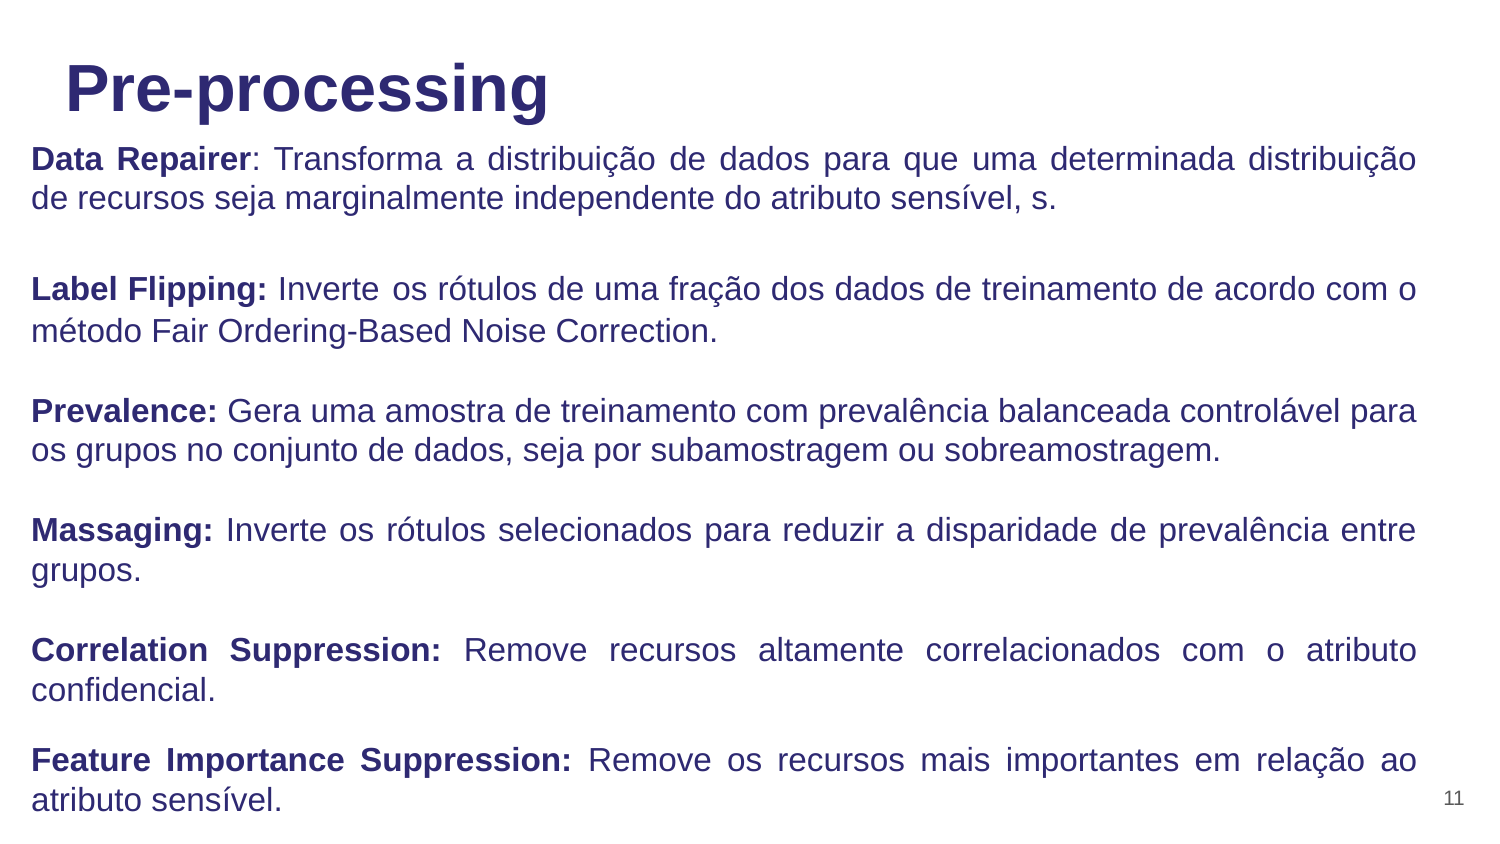

# Pre-processing
Data Repairer: Transforma a distribuição de dados para que uma determinada distribuição de recursos seja marginalmente independente do atributo sensível, s.

Label Flipping: Inverte os rótulos de uma fração dos dados de treinamento de acordo com o método Fair Ordering-Based Noise Correction.

Prevalence: Gera uma amostra de treinamento com prevalência balanceada controlável para os grupos no conjunto de dados, seja por subamostragem ou sobreamostragem.

Massaging: Inverte os rótulos selecionados para reduzir a disparidade de prevalência entre grupos.

Correlation Suppression: Remove recursos altamente correlacionados com o atributo confidencial.

Feature Importance Suppression: Remove os recursos mais importantes em relação ao atributo sensível.

11